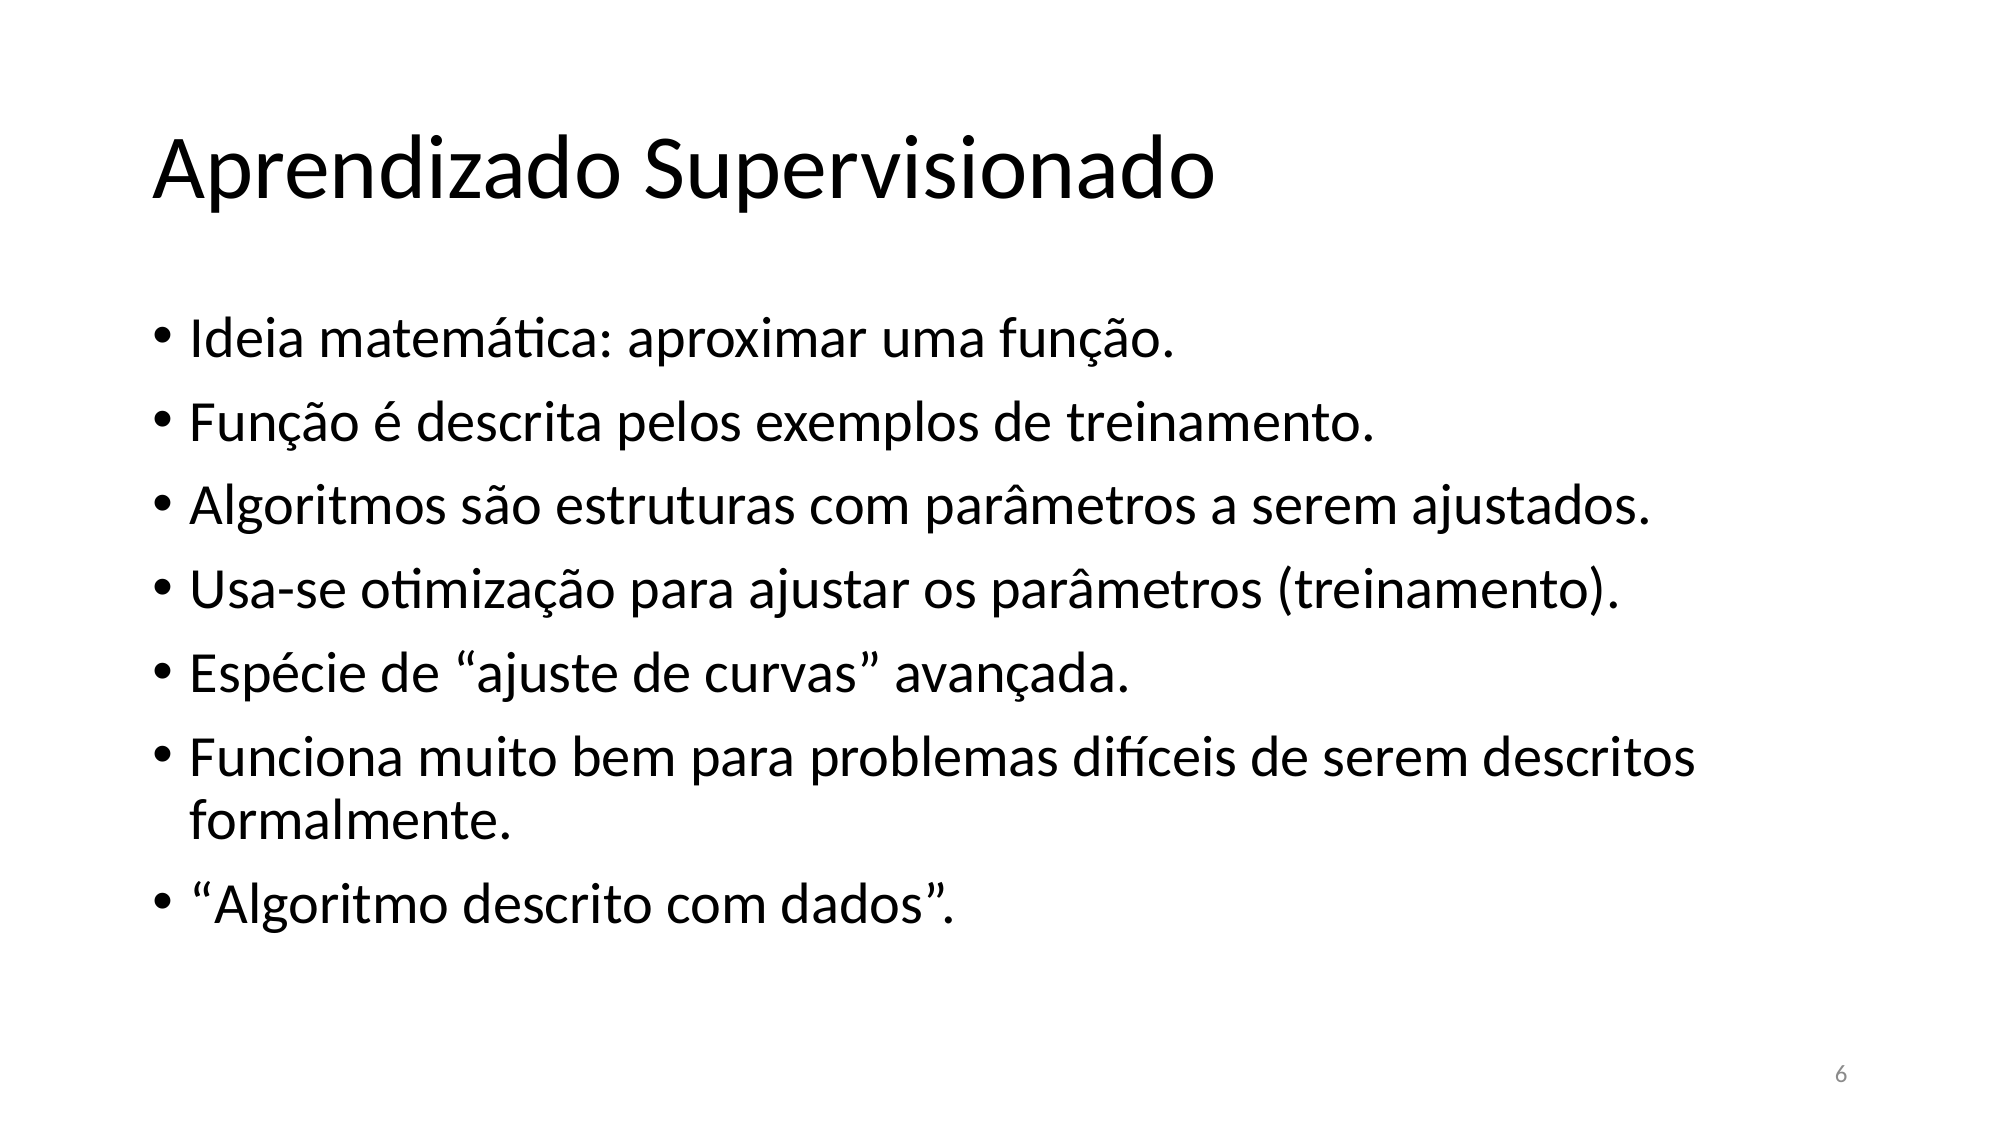

# Aprendizado Supervisionado
Ideia matemática: aproximar uma função.
Função é descrita pelos exemplos de treinamento.
Algoritmos são estruturas com parâmetros a serem ajustados.
Usa-se otimização para ajustar os parâmetros (treinamento).
Espécie de “ajuste de curvas” avançada.
Funciona muito bem para problemas difíceis de serem descritos formalmente.
“Algoritmo descrito com dados”.
6